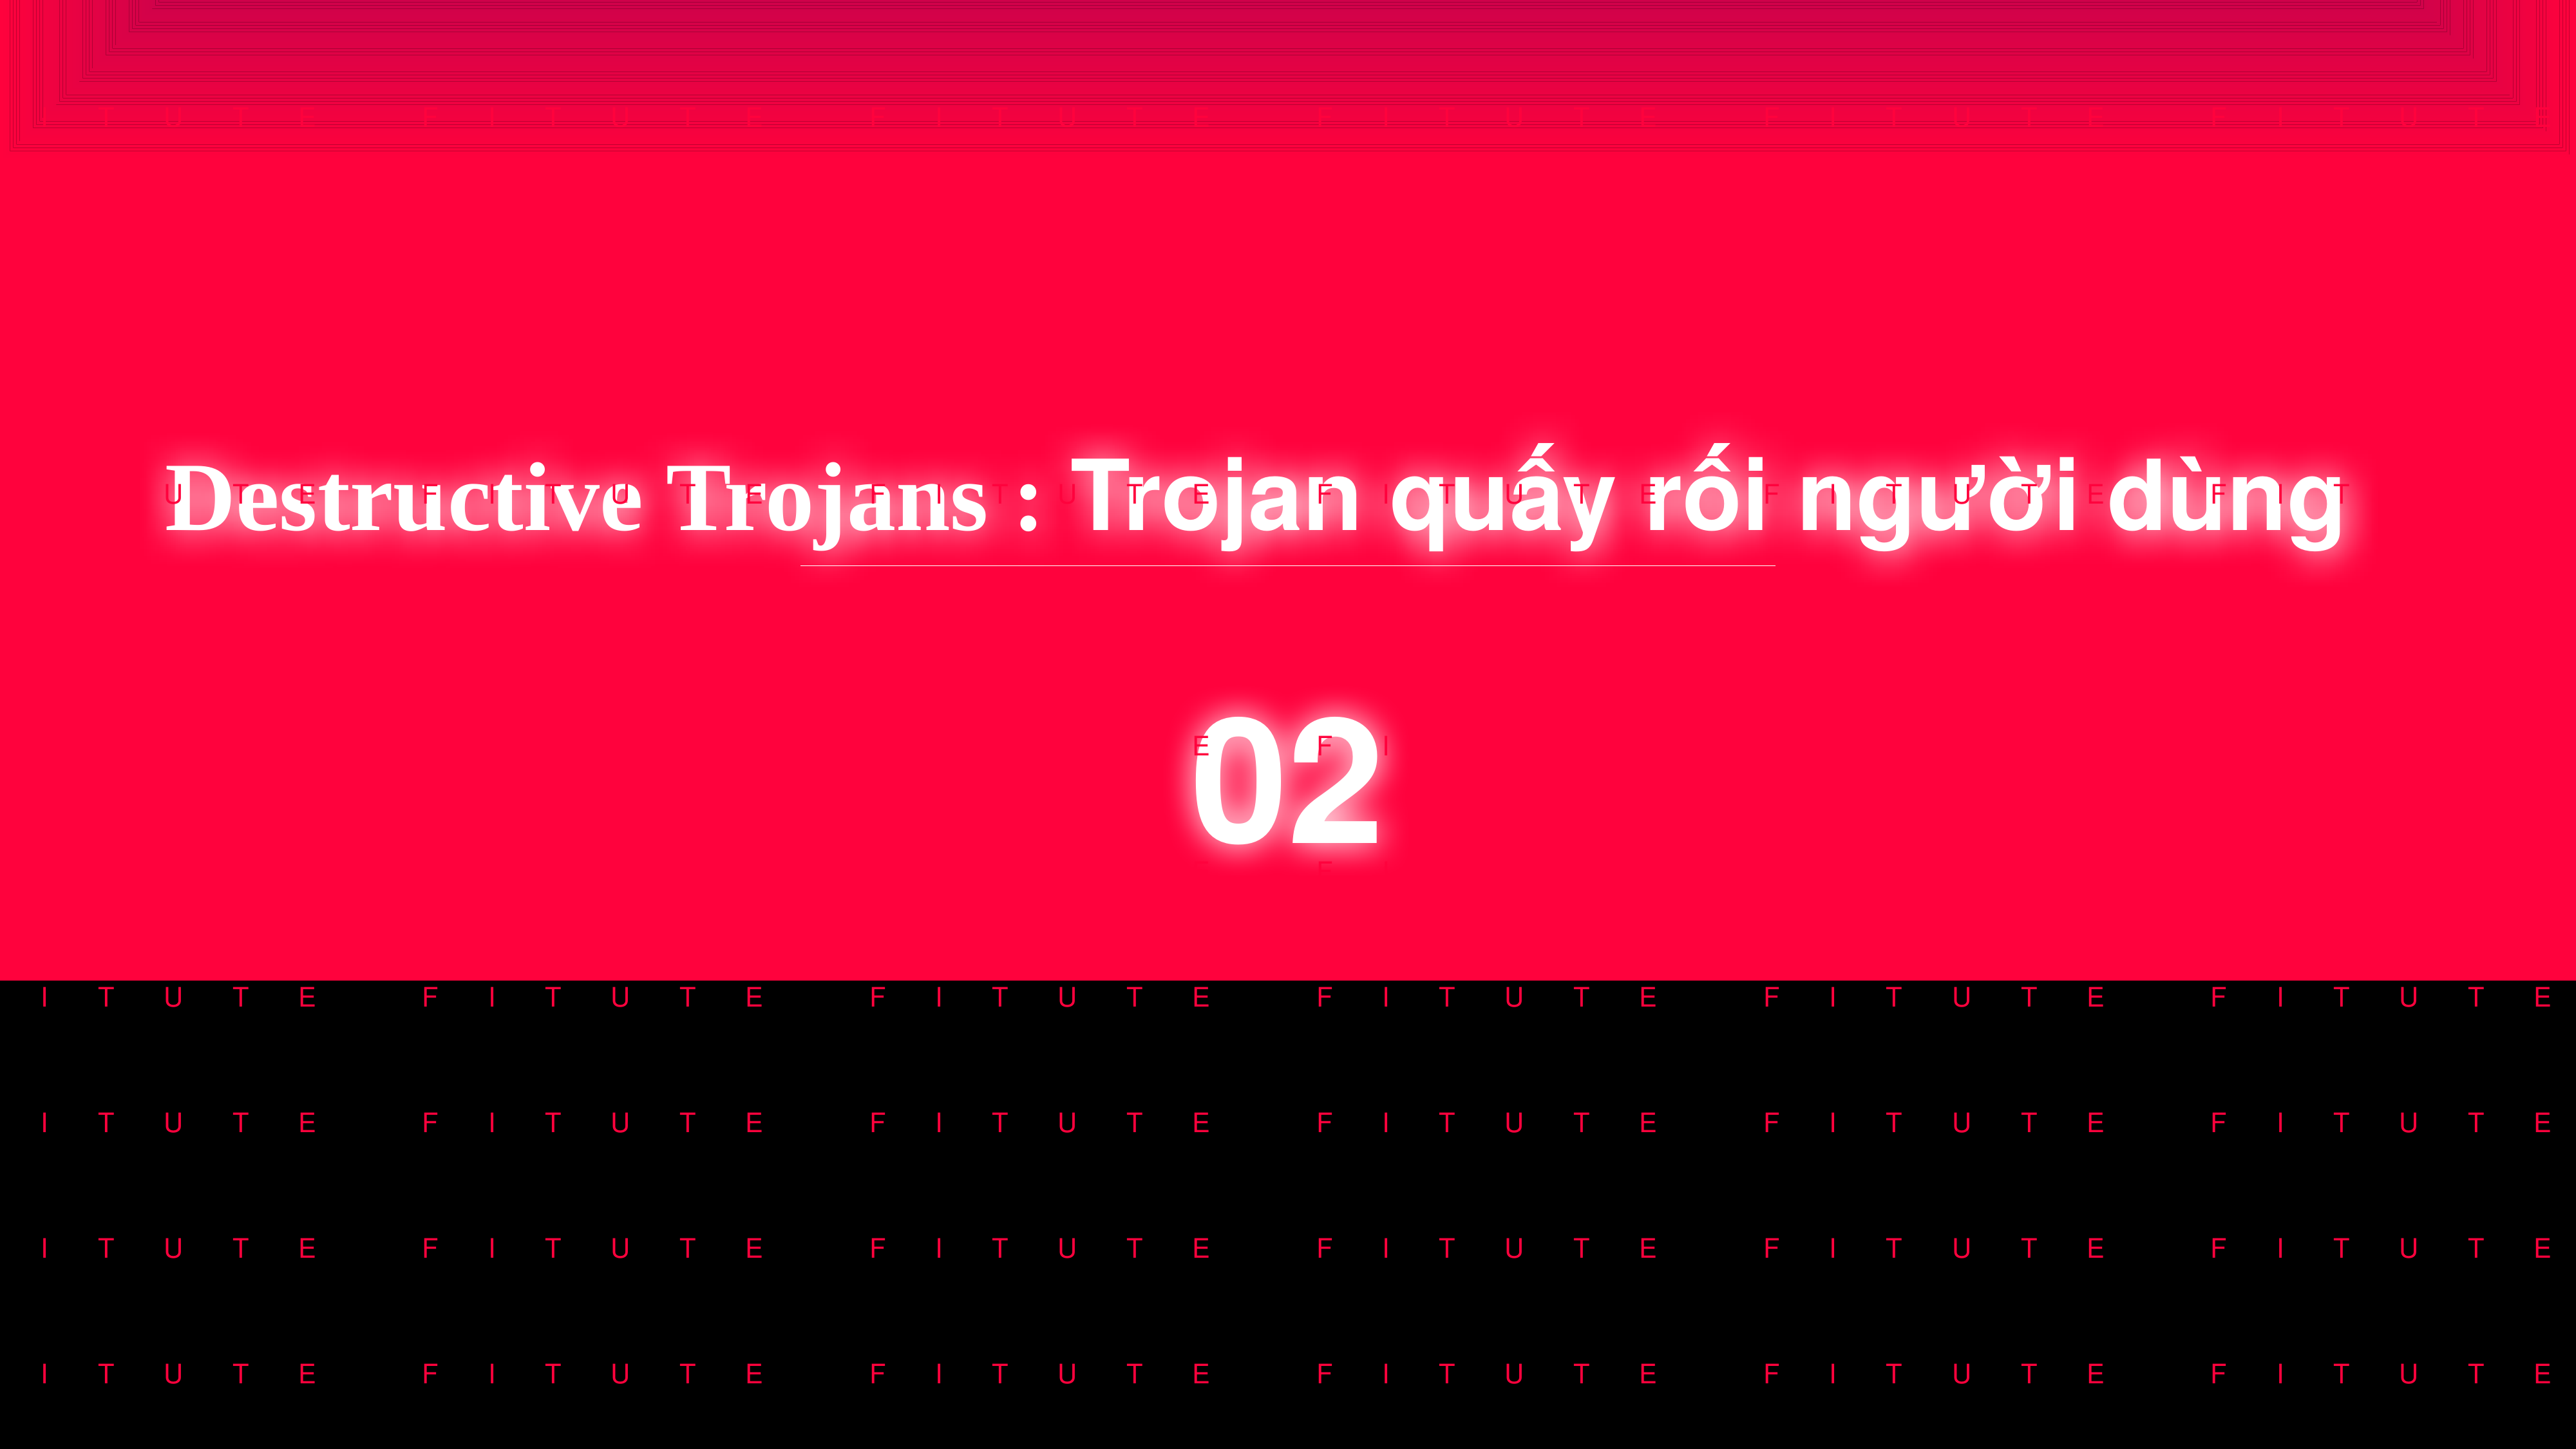

FITUTE FITUTE FITUTE FITUTE FITUTE FITUTE FITUTE FITUTE FITUTE FITUTE FITUTE FITUTE FITUTE FITUTE FITUTE FITUTE FITUTE FITUTE FITUTE FITUTE FITUTE FITUTE FITUTE FITUTE FITUTE FITUTE FITUTE FITUTE FITUTE FITUTE FITUTE FITUTE FITUTE FITUTE FITUTE FITUTE FITUTE FITUTE FITUTE FITUTE FITUTE FITUTE FITUTE FITUTE FITUTE FITUTE FITUTE FITUTE FITUTE FITUTE FITUTE FITUTE FITUTE FITUTE FITUTE FITUTE FITUTE FITUTE FITUTE FITUTE FITUTE FITUTE FITUTE FITUTE FITUTE FITUTE FITUTE FITUTE FITUTE FITUTE FITUTE FITUTE FITUTE FITUTE FITUTE FITUTE
 Destructive Trojans : Trojan quấy rối người dùng

02